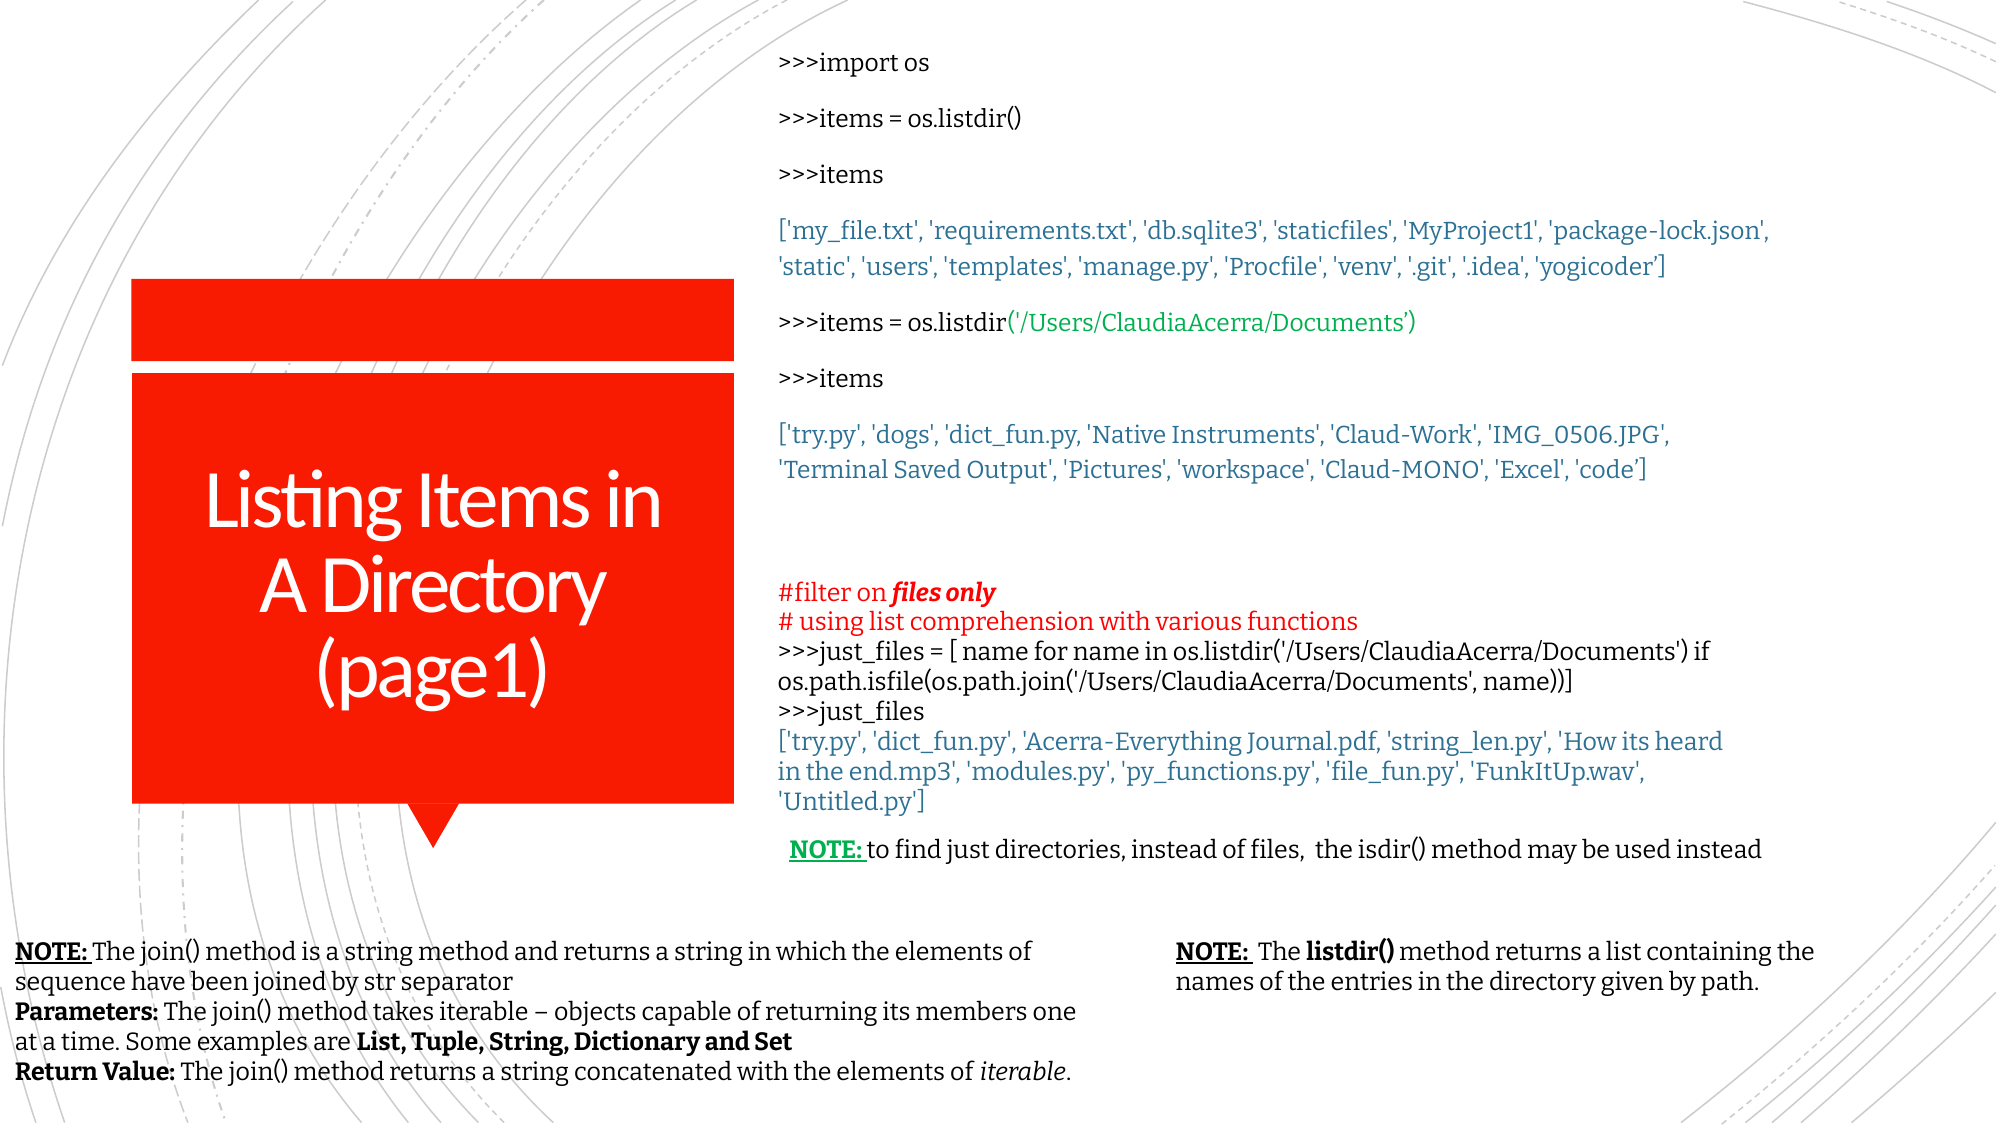

>>>import os
>>>items = os.listdir()
>>>items
['my_file.txt', 'requirements.txt', 'db.sqlite3', 'staticfiles', 'MyProject1', 'package-lock.json', 'static', 'users', 'templates', 'manage.py', 'Procfile', 'venv', '.git', '.idea', 'yogicoder’]
>>>items = os.listdir('/Users/ClaudiaAcerra/Documents’)
>>>items
['try.py', 'dogs', 'dict_fun.py, 'Native Instruments', 'Claud-Work', 'IMG_0506.JPG', 'Terminal Saved Output', 'Pictures', 'workspace', 'Claud-MONO', 'Excel', 'code’]
# Listing Items in A Directory (page1)
#filter on files only
# using list comprehension with various functions
>>>just_files = [ name for name in os.listdir('/Users/ClaudiaAcerra/Documents') if os.path.isfile(os.path.join('/Users/ClaudiaAcerra/Documents', name))]
>>>just_files
['try.py', 'dict_fun.py', 'Acerra-Everything Journal.pdf, 'string_len.py', 'How its heard in the end.mp3', 'modules.py', 'py_functions.py', 'file_fun.py', 'FunkItUp.wav', 'Untitled.py']
NOTE: to find just directories, instead of files,  the isdir() method may be used instead
NOTE: The join() method is a string method and returns a string in which the elements of sequence have been joined by str separator
Parameters: The join() method takes iterable – objects capable of returning its members one at a time. Some examples are List, Tuple, String, Dictionary and Set
Return Value: The join() method returns a string concatenated with the elements of iterable.

NOTE:  The listdir() method returns a list containing the names of the entries in the directory given by path.